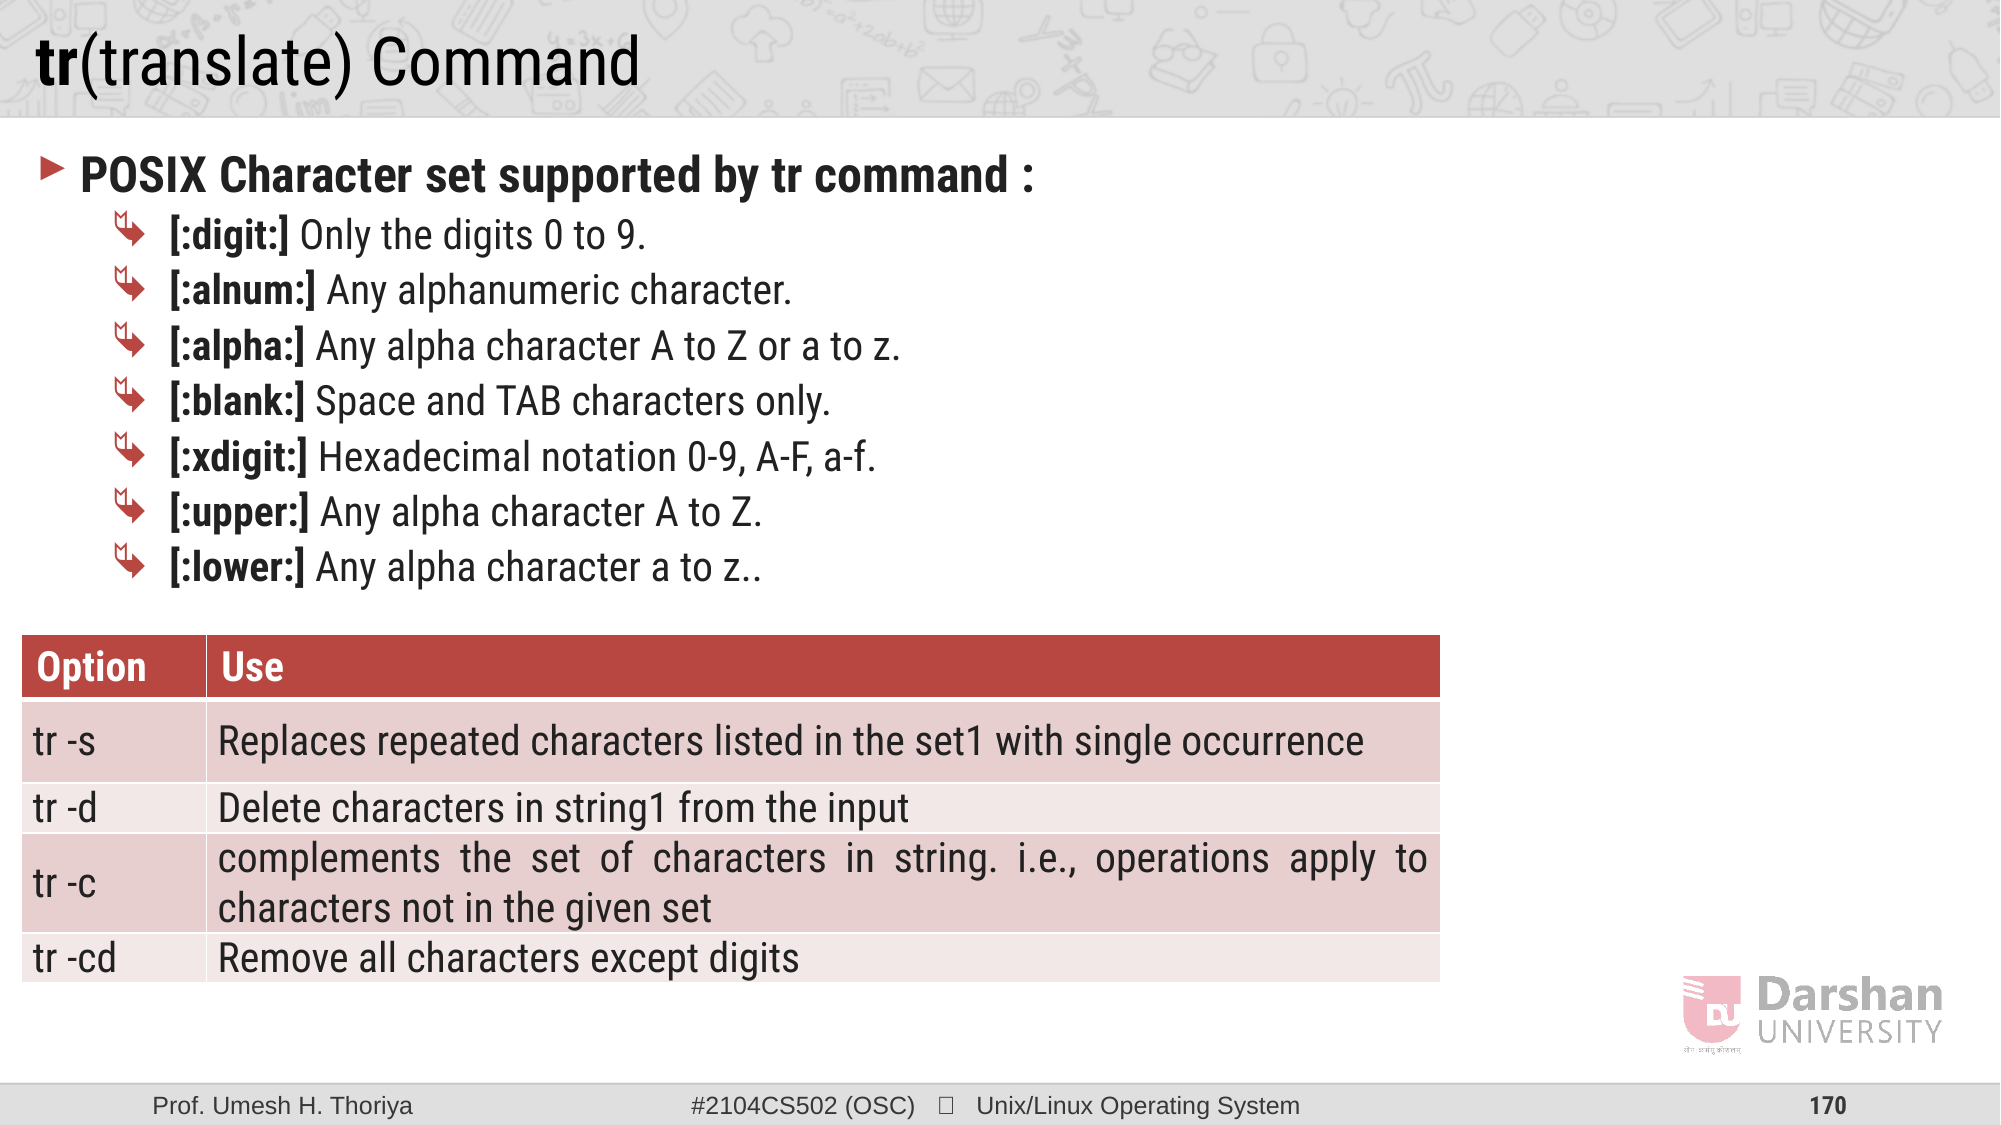

# tr(translate) Command
POSIX Character set supported by tr command :
[:digit:] Only the digits 0 to 9.
[:alnum:] Any alphanumeric character.
[:alpha:] Any alpha character A to Z or a to z.
[:blank:] Space and TAB characters only.
[:xdigit:] Hexadecimal notation 0-9, A-F, a-f.
[:upper:] Any alpha character A to Z.
[:lower:] Any alpha character a to z..

| Option | Use |
| --- | --- |
| tr -s | Replaces repeated characters listed in the set1 with single occurrence |
| tr -d | Delete characters in string1 from the input |
| tr -c | complements the set of characters in string. i.e., operations apply to characters not in the given set |
| tr -cd | Remove all characters except digits |